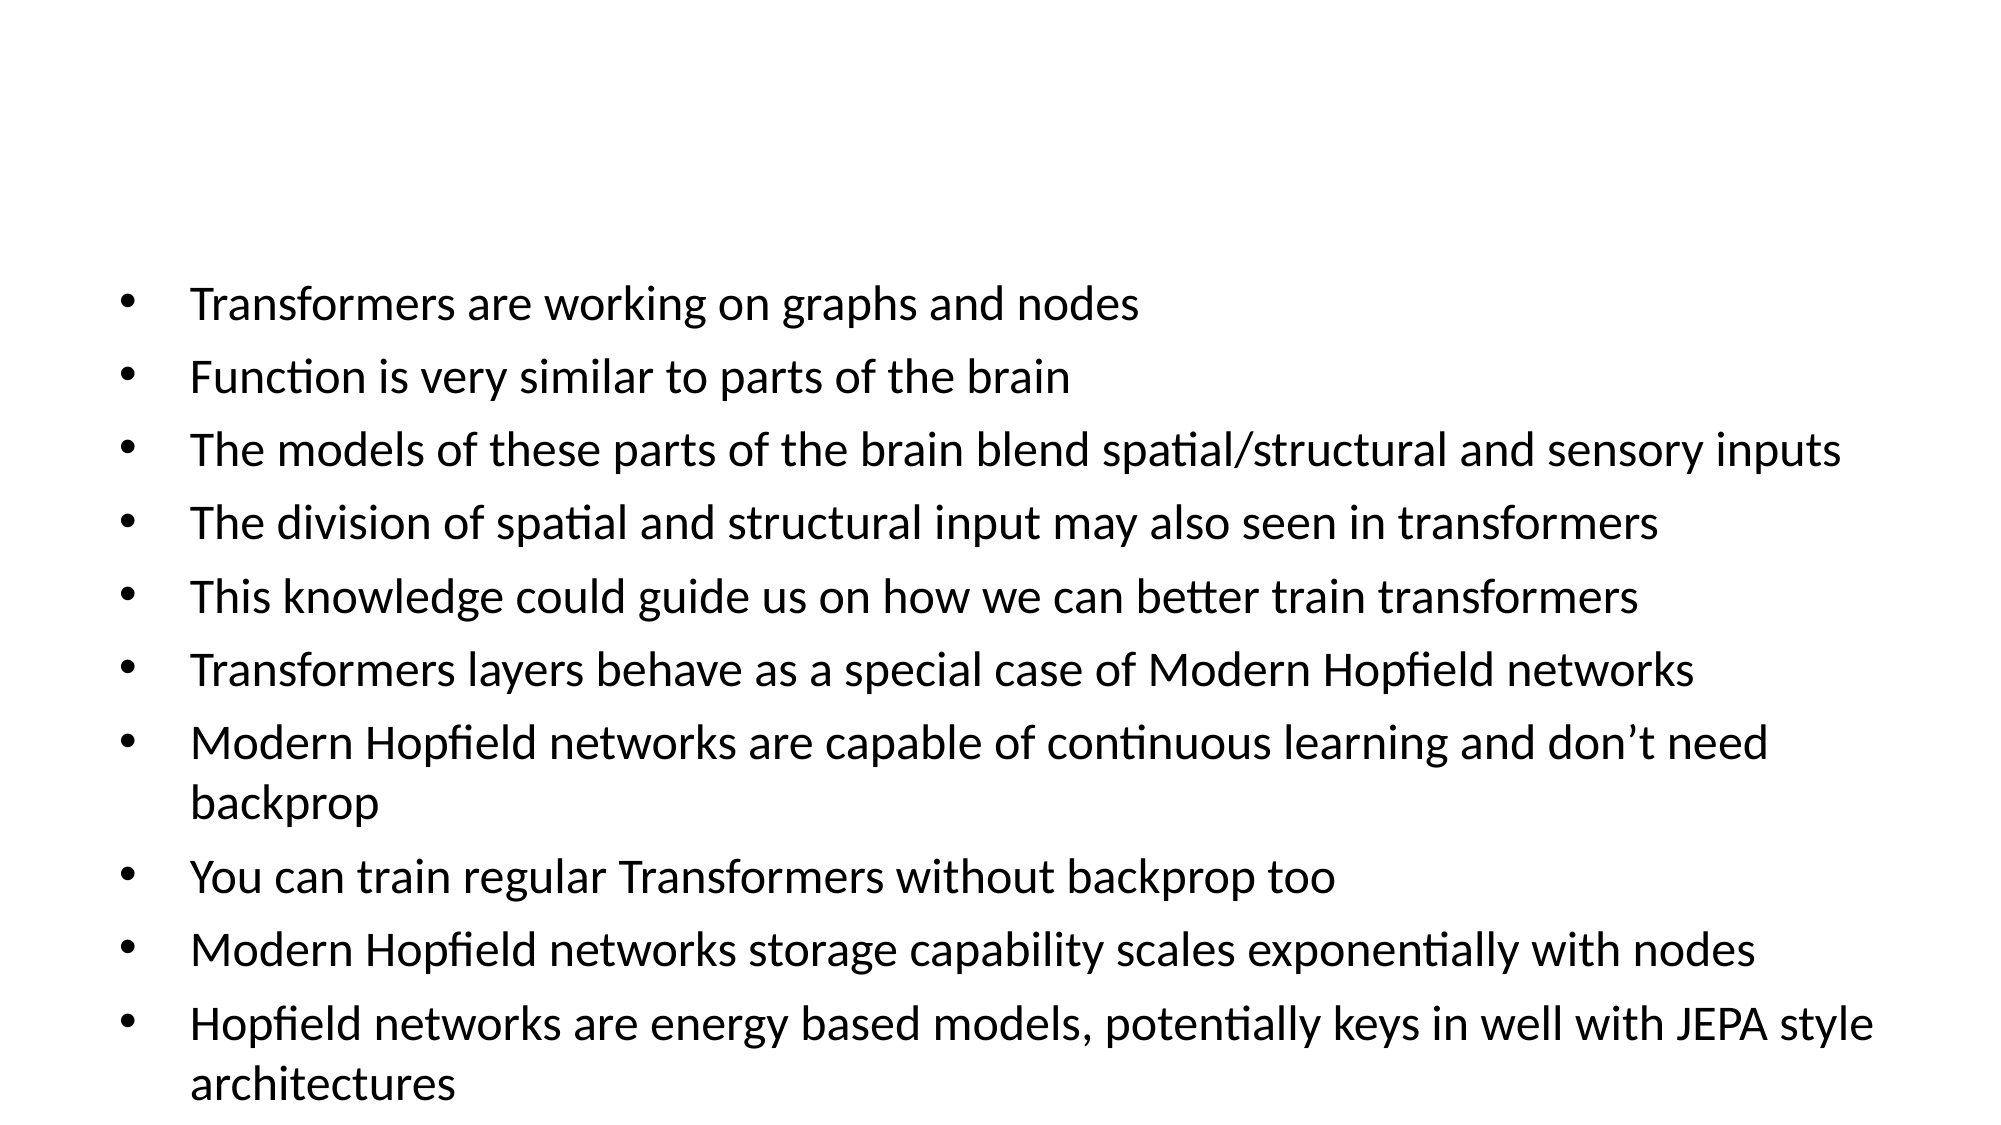

#
Transformers are working on graphs and nodes
Function is very similar to parts of the brain
The models of these parts of the brain blend spatial/structural and sensory inputs
The division of spatial and structural input may also seen in transformers
This knowledge could guide us on how we can better train transformers
Transformers layers behave as a special case of Modern Hopfield networks
Modern Hopfield networks are capable of continuous learning and don’t need backprop
You can train regular Transformers without backprop too
Modern Hopfield networks storage capability scales exponentially with nodes
Hopfield networks are energy based models, potentially keys in well with JEPA style architectures